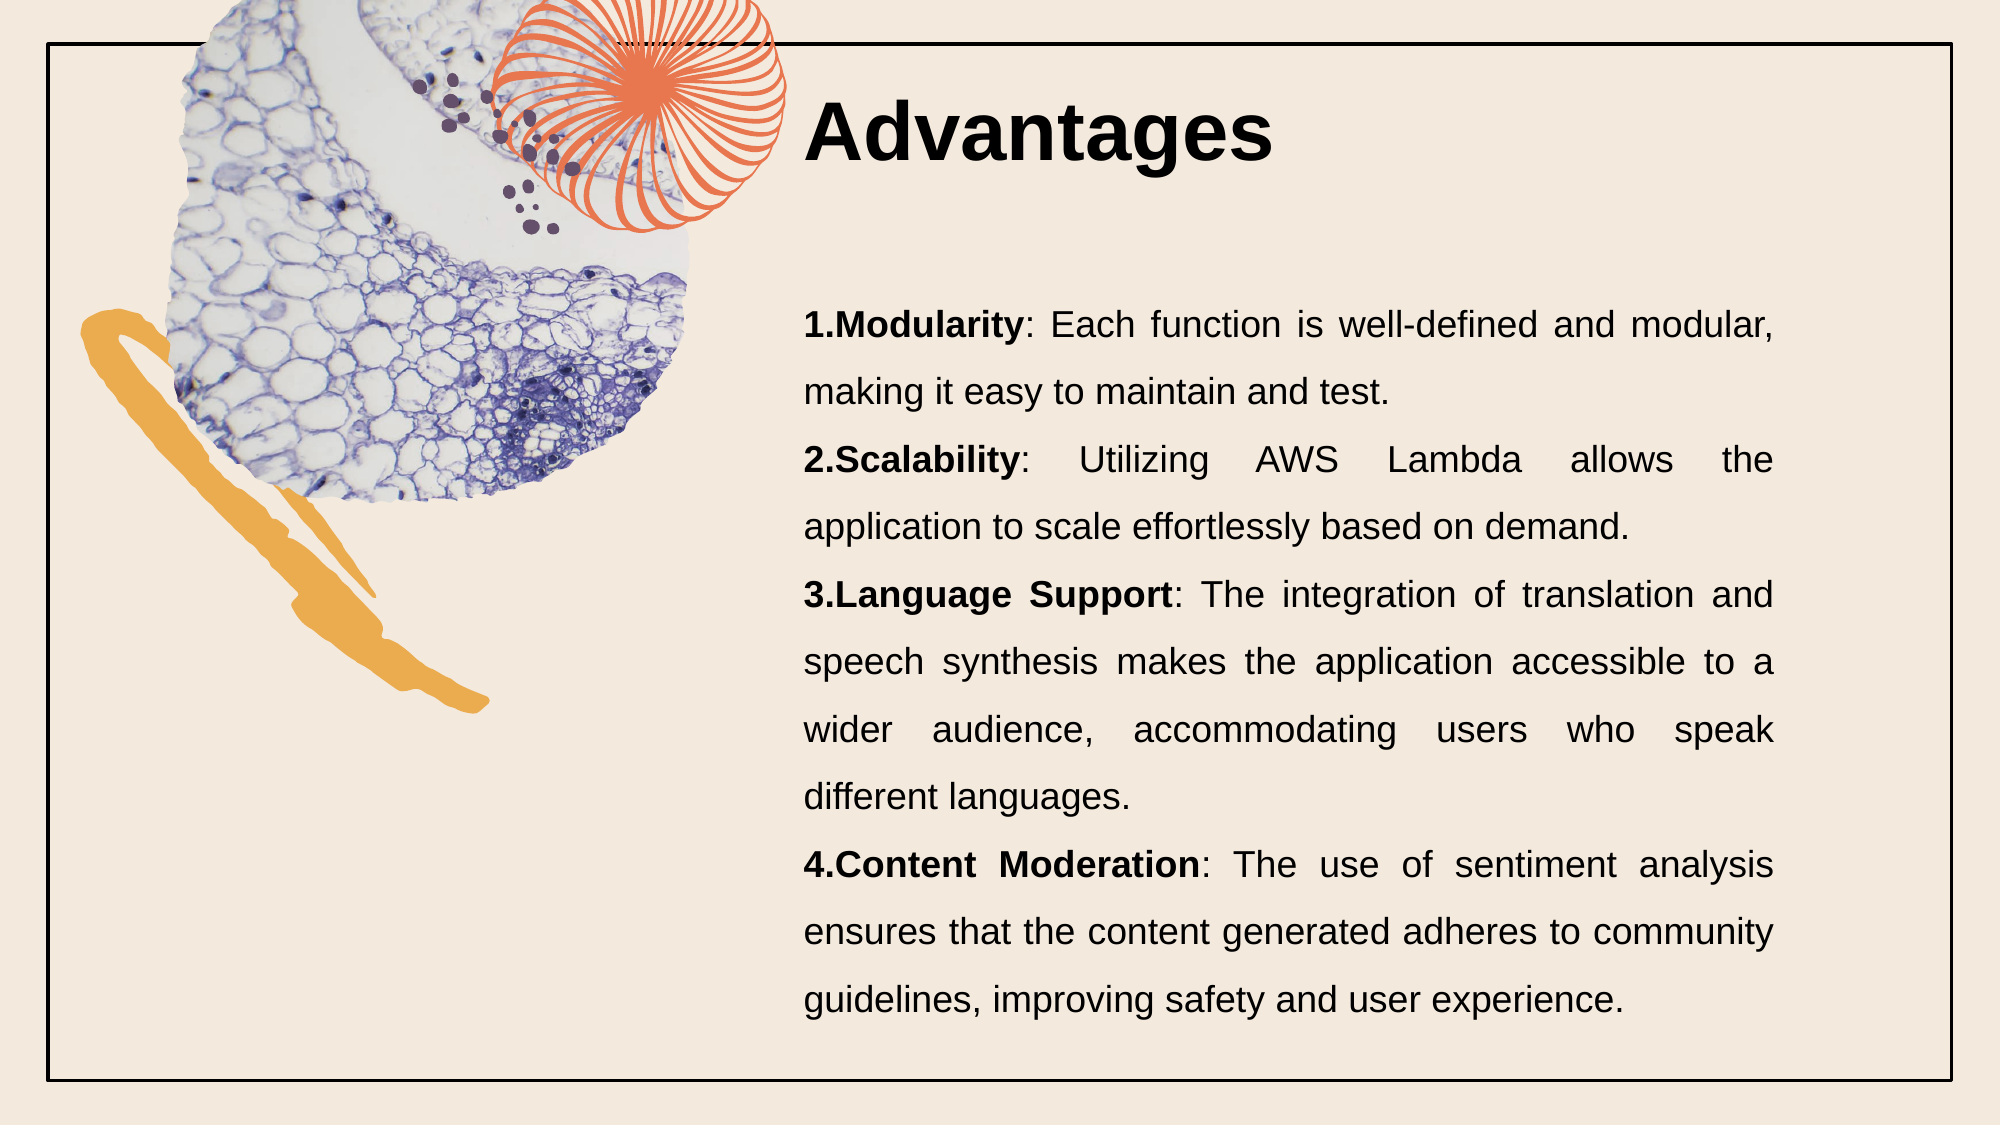

Advantages

Modularity: Each function is well-defined and modular, making it easy to maintain and test.
Scalability: Utilizing AWS Lambda allows the application to scale effortlessly based on demand.
Language Support: The integration of translation and speech synthesis makes the application accessible to a wider audience, accommodating users who speak different languages.
Content Moderation: The use of sentiment analysis ensures that the content generated adheres to community guidelines, improving safety and user experience.